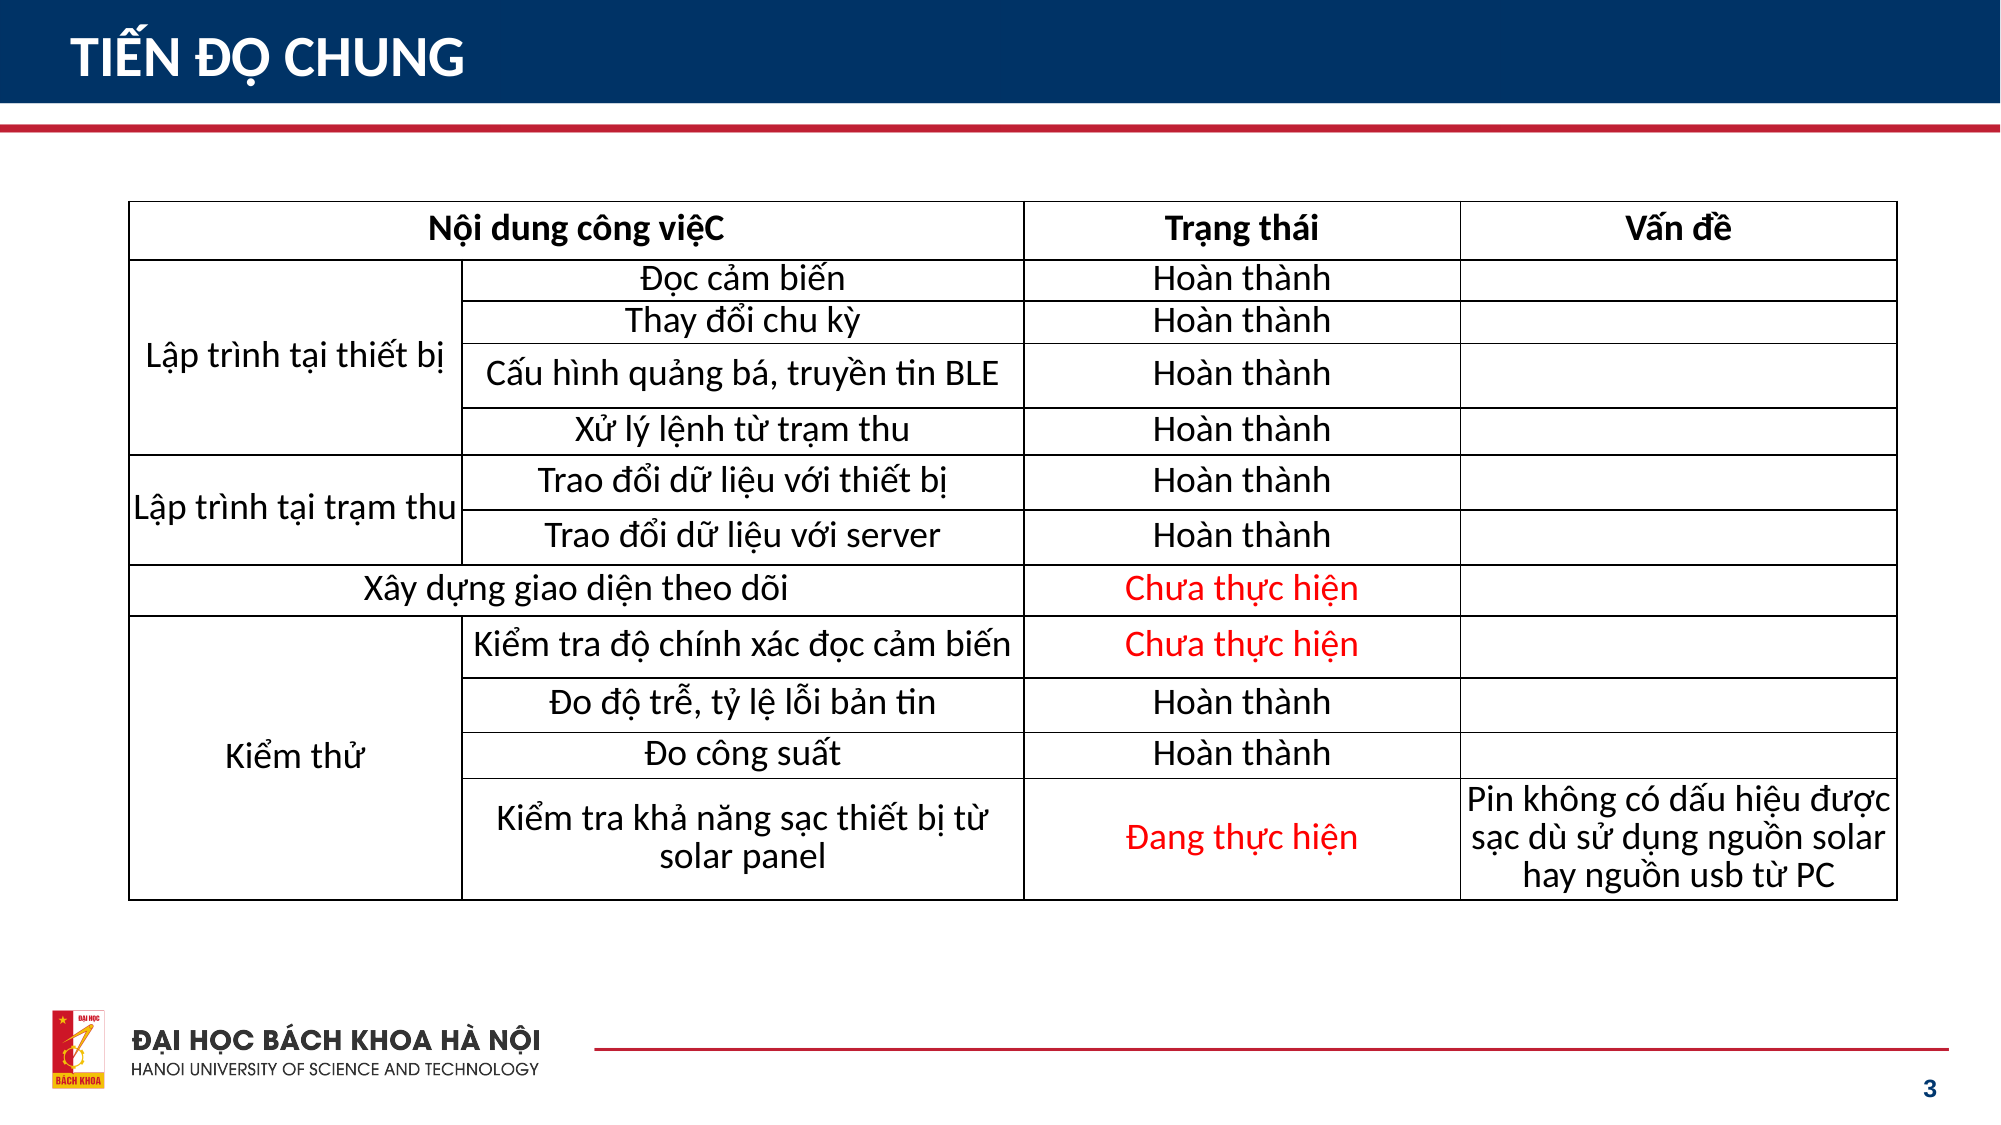

# TIẾN ĐỘ CHUNG
| Nội dung công việC |  | Trạng thái | Vấn đề |
| --- | --- | --- | --- |
| Lập trình tại thiết bị | Đọc cảm biến | Hoàn thành |  |
|  | Thay đổi chu kỳ | Hoàn thành |  |
|  | Cấu hình quảng bá, truyền tin BLE | Hoàn thành |  |
|  | Xử lý lệnh từ trạm thu | Hoàn thành |  |
| Lập trình tại trạm thu | Trao đổi dữ liệu với thiết bị | Hoàn thành |  |
|  | Trao đổi dữ liệu với server | Hoàn thành |  |
| Xây dựng giao diện theo dõi |  | Chưa thực hiện |  |
| Kiểm thử | Kiểm tra độ chính xác đọc cảm biến | Chưa thực hiện |  |
|  | Đo độ trễ, tỷ lệ lỗi bản tin | Hoàn thành |  |
|  | Đo công suất | Hoàn thành |  |
|  | Kiểm tra khả năng sạc thiết bị từ solar panel | Đang thực hiện | Pin không có dấu hiệu được sạc dù sử dụng nguồn solar hay nguồn usb từ PC |
3